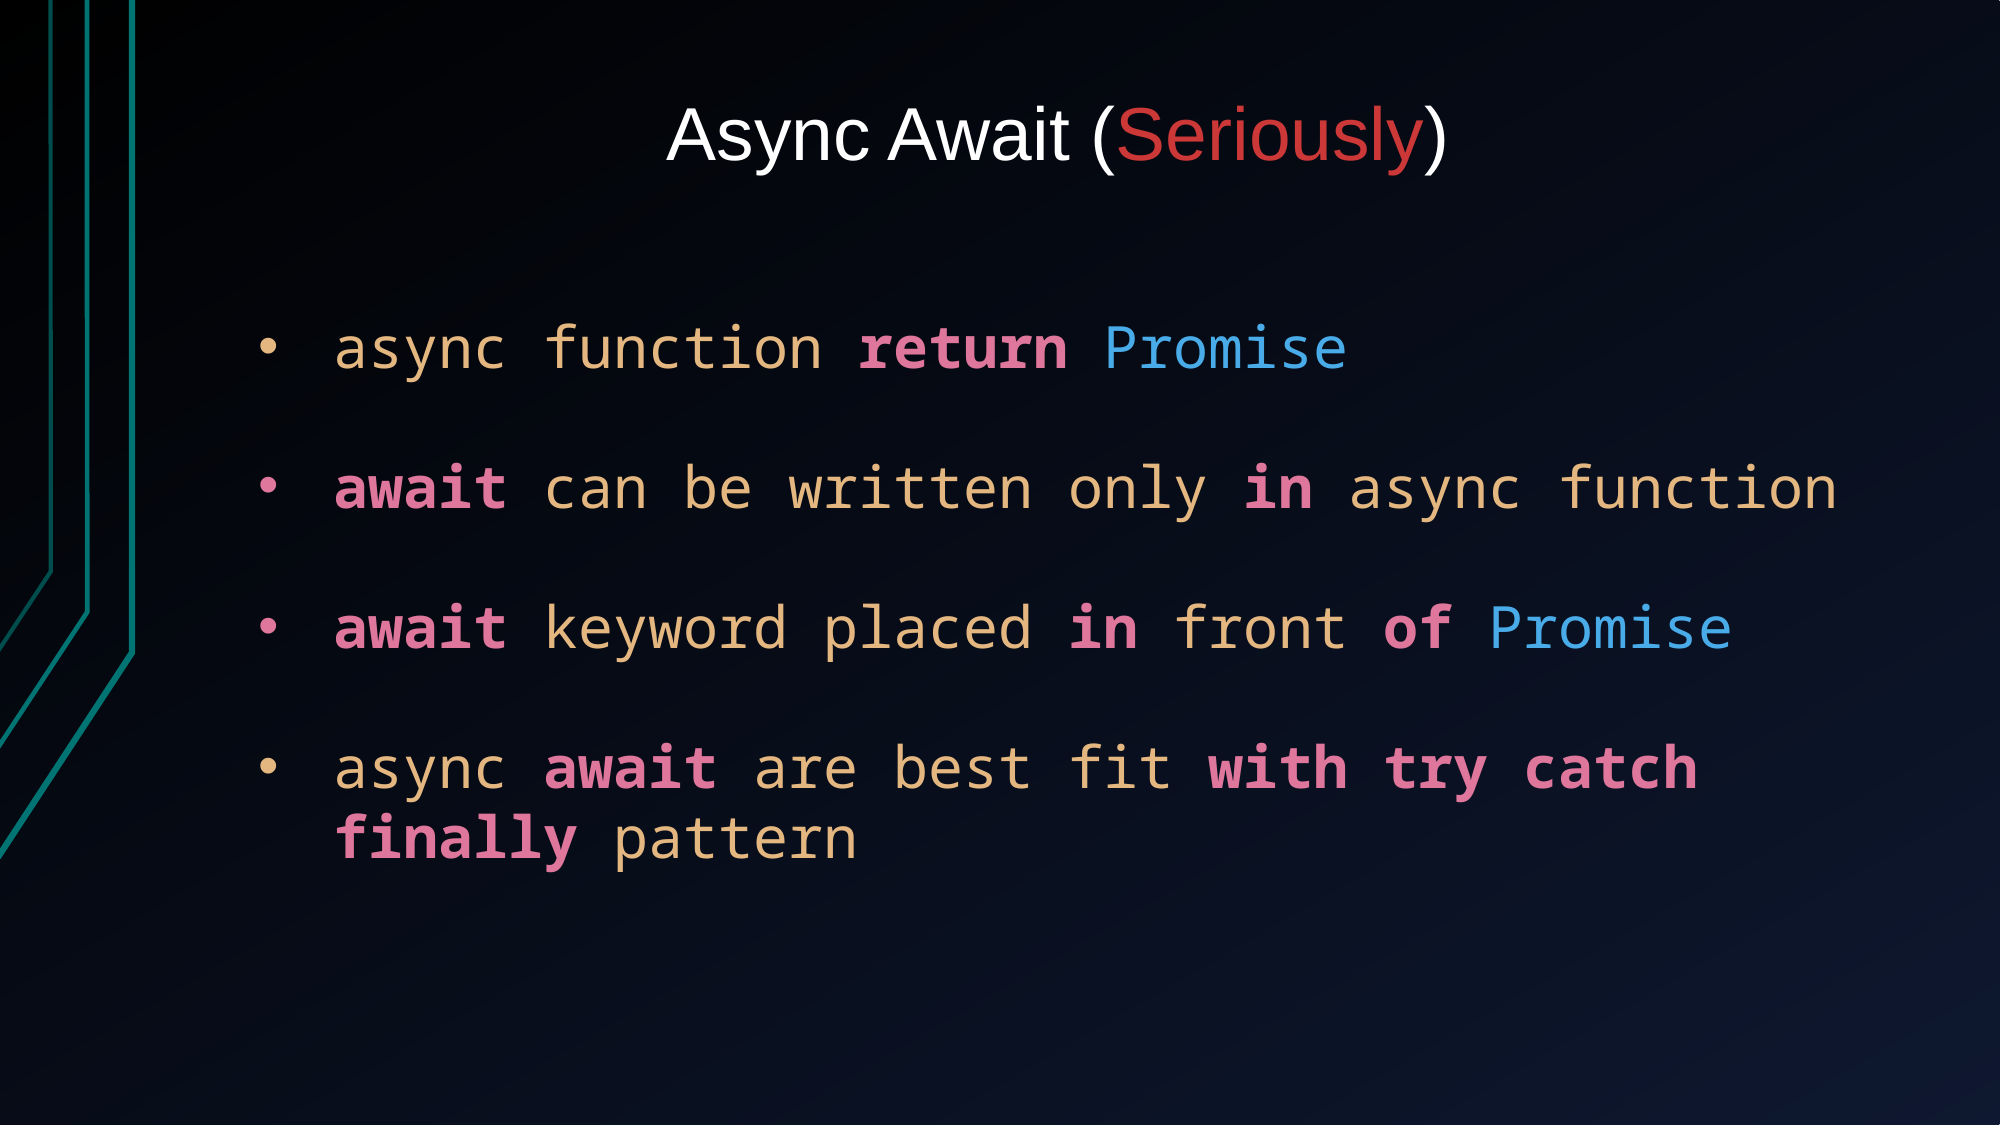

Async Await (Seriously)
async function return Promise

await can be written only in async function

await keyword placed in front of Promise

async await are best fit with try catch finally pattern